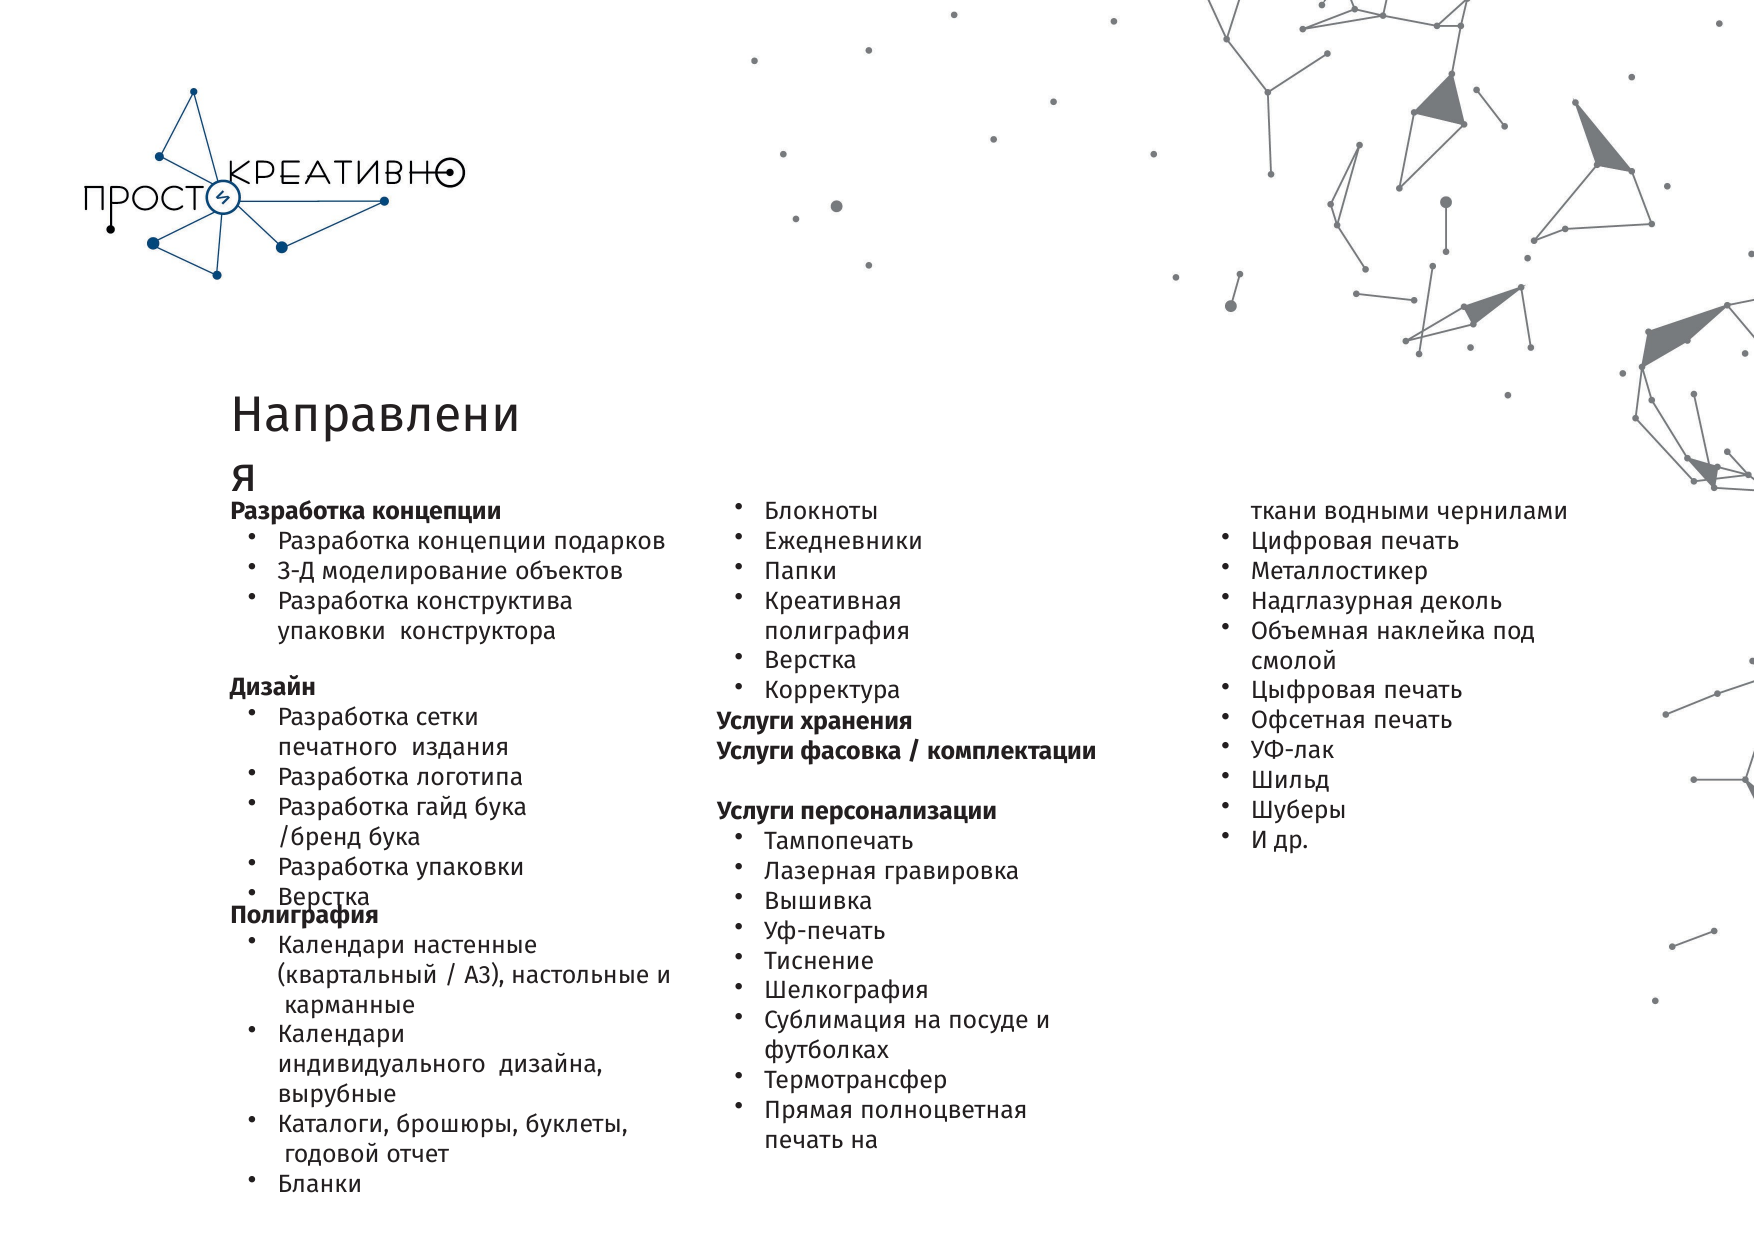

# Направления
Разработка концепции
Разработка концепции подарков
З-Д моделирование объектов
Разработка конструктива упаковки  конструктора

Блокноты
Ежедневники
Папки
Креативная полиграфия
Верстка
Корректура
ткани водными чернилами
Цифровая печать
Металлостикер
Надглазурная деколь
Объемная наклейка под смолой
Цыфровая печать
Офсетная печать
УФ-лак
Шильд
Шуберы
И др.
Дизайн
Разработка сетки печатного  издания
Разработка логотипа
Разработка гайд бука /бренд бука
Разработка упаковки
Верстка
Услуги хранения
Услуги фасовка / комплектации
Услуги персонализации
Тампопечать
Лазерная гравировка
Вышивка
Уф-печать
Тиснение
Шелкография
Сублимация на посуде и футболках
Термотрансфер
Прямая полноцветная печать на
Полиграфия
Календари настенные  (квартальный / А3), настольные и  карманные
Календари индивидуального  дизайна, вырубные
Каталоги, брошюры, буклеты,  годовой отчет
Бланки